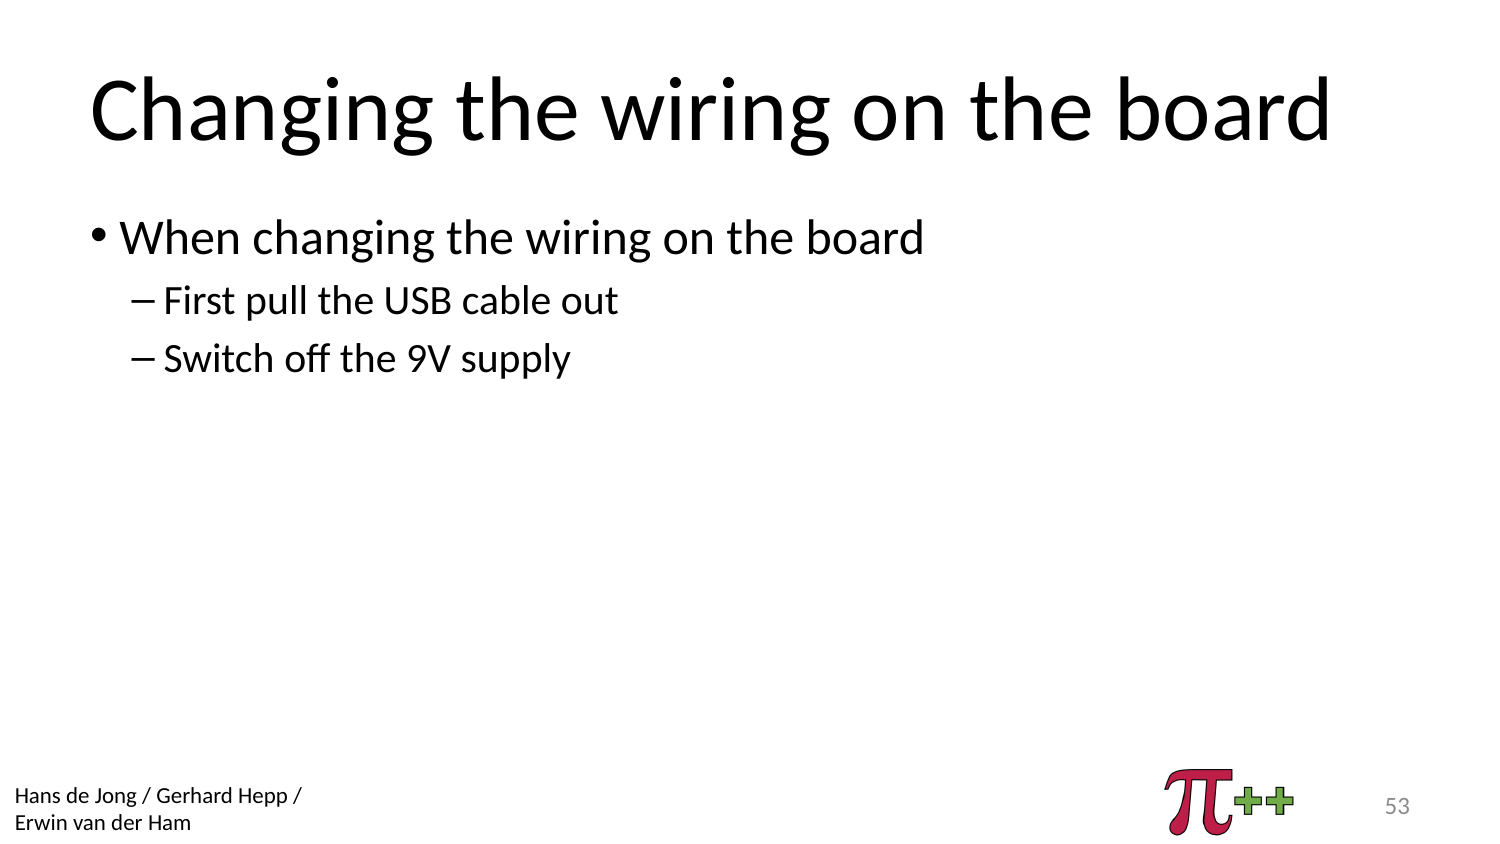

# Changing the wiring on the board
When changing the wiring on the board
First pull the USB cable out
Switch off the 9V supply
53